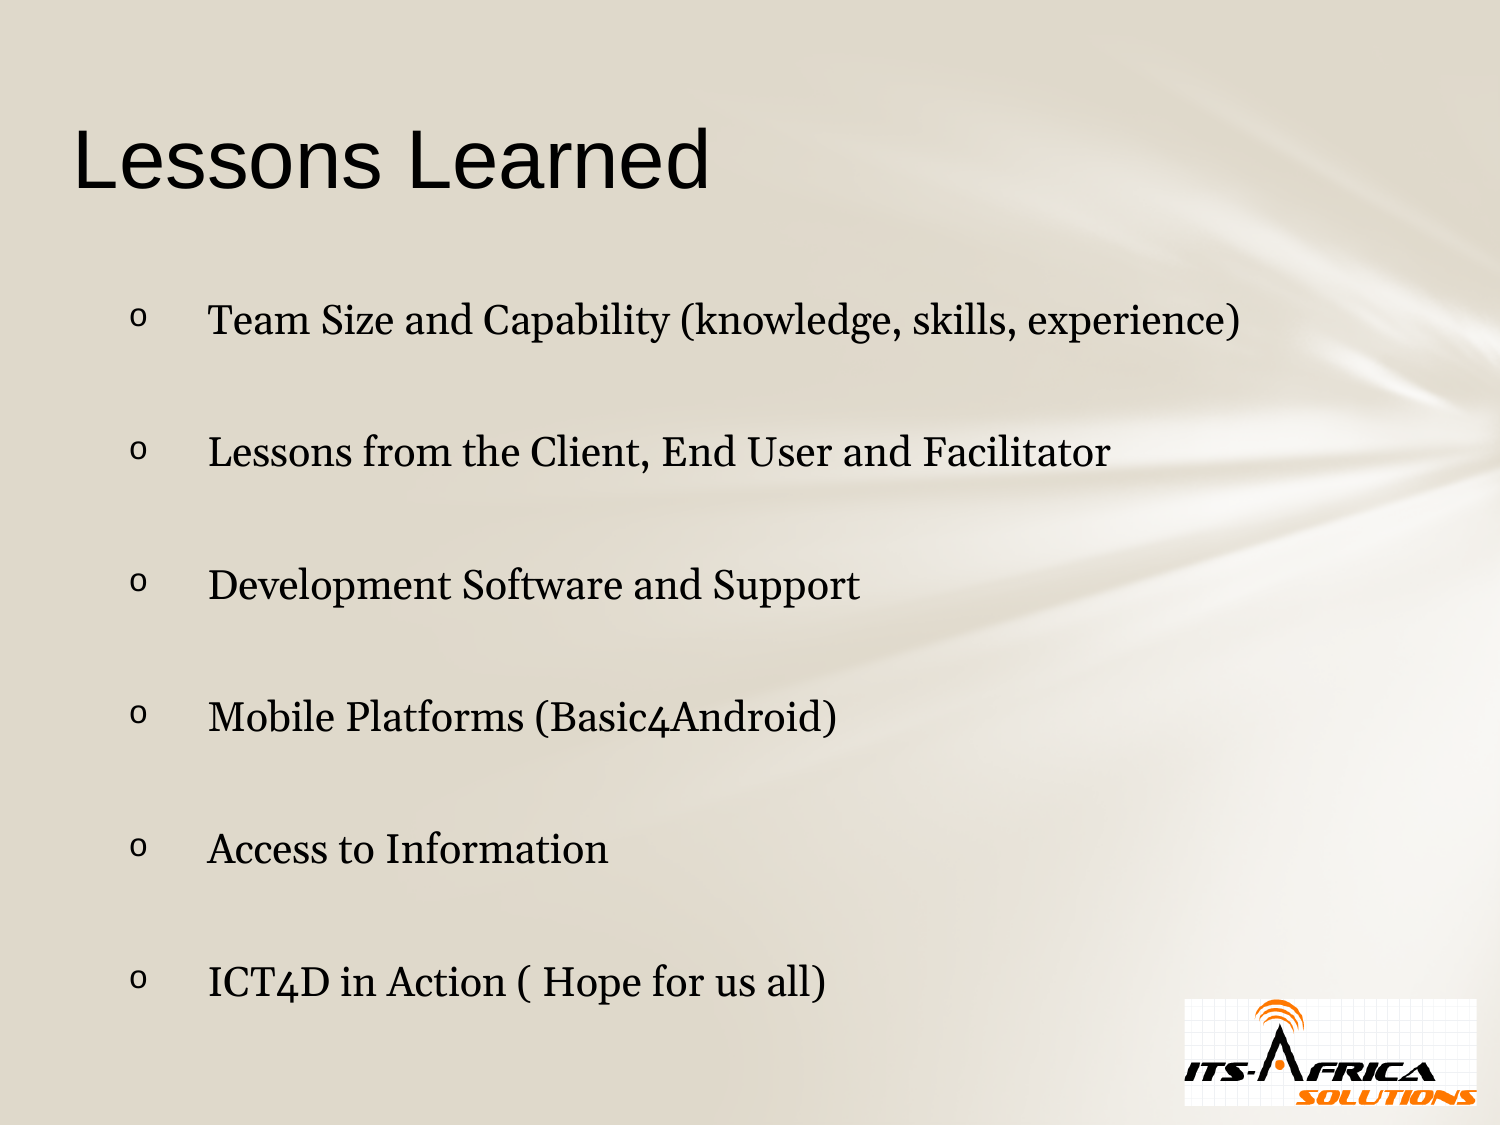

# Lessons Learned

Team Size and Capability (knowledge, skills, experience)

Lessons from the Client, End User and Facilitator

Development Software and Support

Mobile Platforms (Basic4Android)

Access to Information

ICT4D in Action ( Hope for us all)